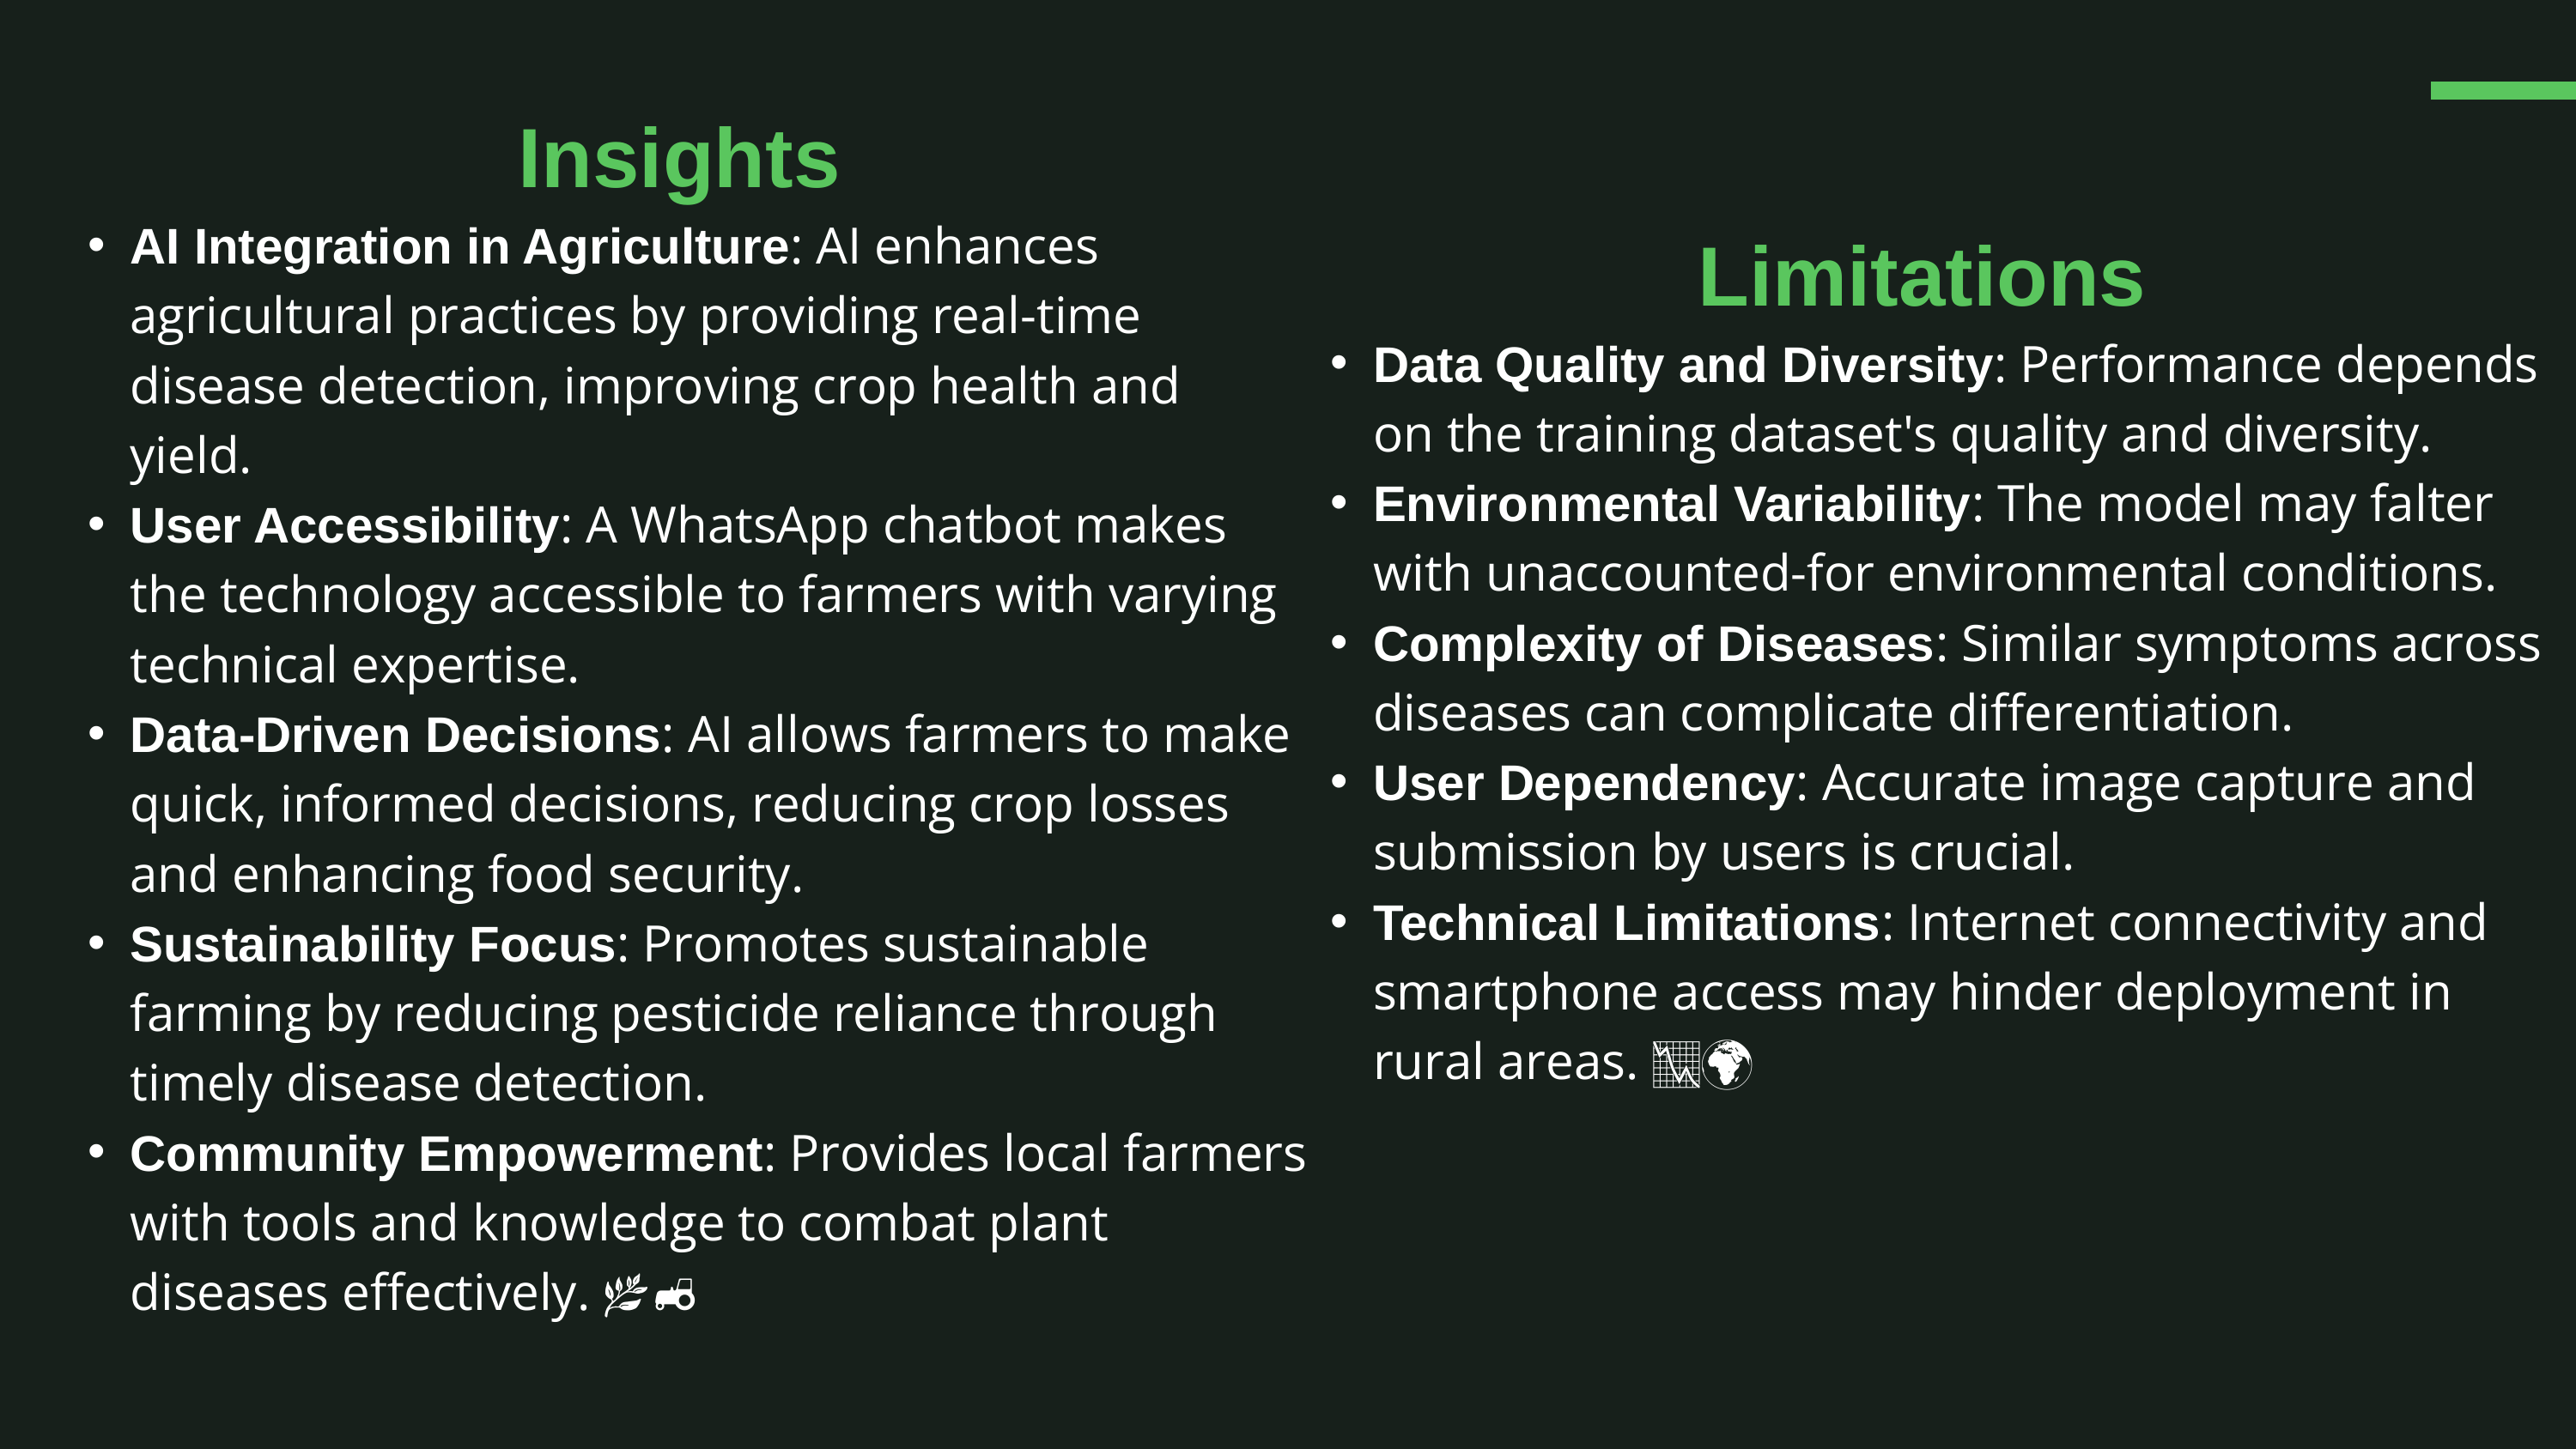

Insights
AI Integration in Agriculture: AI enhances agricultural practices by providing real-time disease detection, improving crop health and yield.
User Accessibility: A WhatsApp chatbot makes the technology accessible to farmers with varying technical expertise.
Data-Driven Decisions: AI allows farmers to make quick, informed decisions, reducing crop losses and enhancing food security.
Sustainability Focus: Promotes sustainable farming by reducing pesticide reliance through timely disease detection.
Community Empowerment: Provides local farmers with tools and knowledge to combat plant diseases effectively. 🌿🚜
Limitations
Data Quality and Diversity: Performance depends on the training dataset's quality and diversity.
Environmental Variability: The model may falter with unaccounted-for environmental conditions.
Complexity of Diseases: Similar symptoms across diseases can complicate differentiation.
User Dependency: Accurate image capture and submission by users is crucial.
Technical Limitations: Internet connectivity and smartphone access may hinder deployment in rural areas. 📉🌍